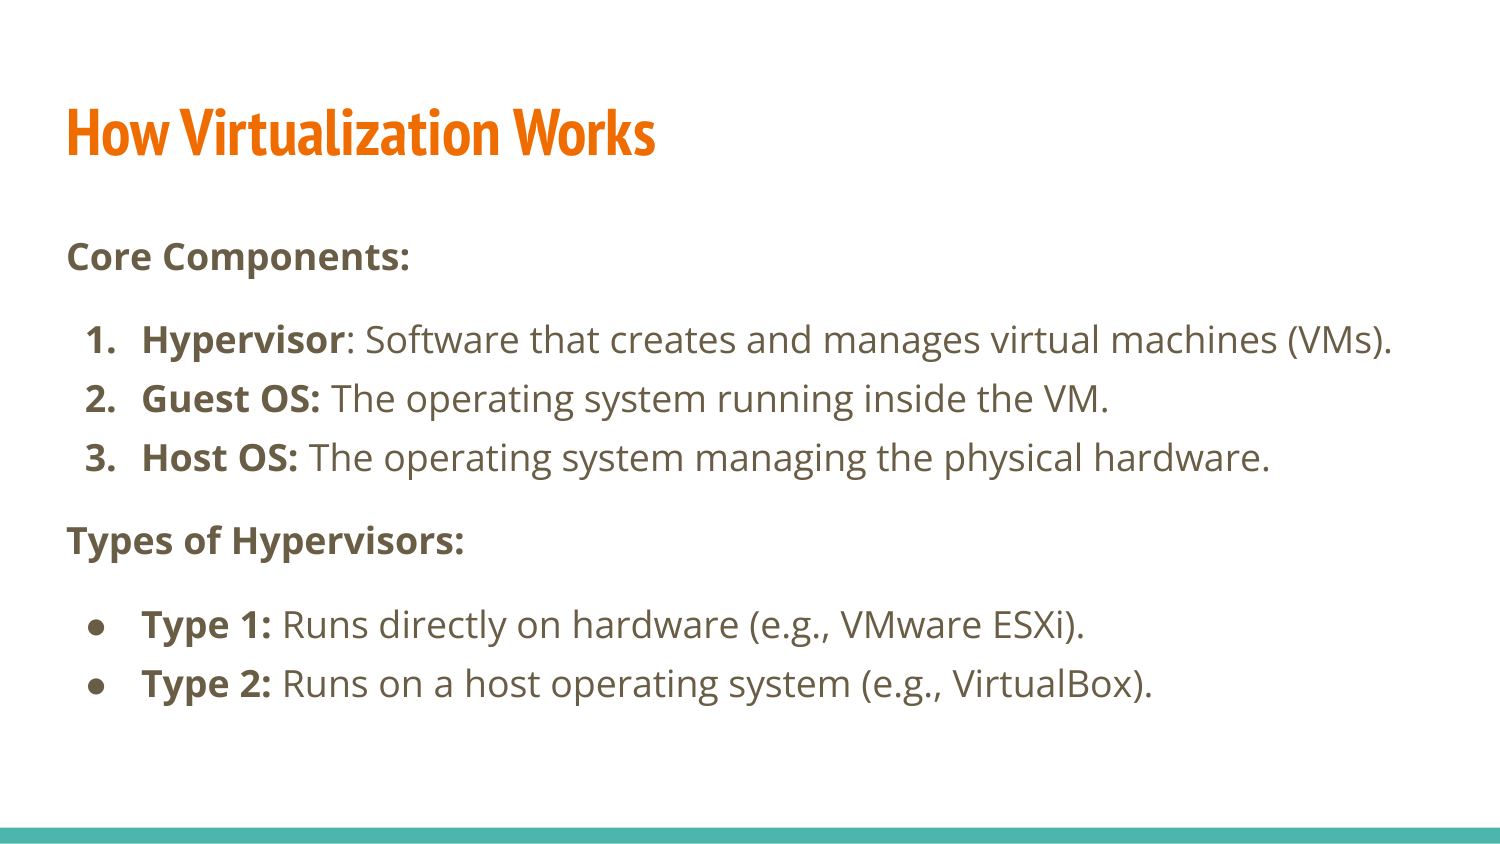

# How Virtualization Works
Core Components:
Hypervisor: Software that creates and manages virtual machines (VMs).
Guest OS: The operating system running inside the VM.
Host OS: The operating system managing the physical hardware.
Types of Hypervisors:
Type 1: Runs directly on hardware (e.g., VMware ESXi).
Type 2: Runs on a host operating system (e.g., VirtualBox).